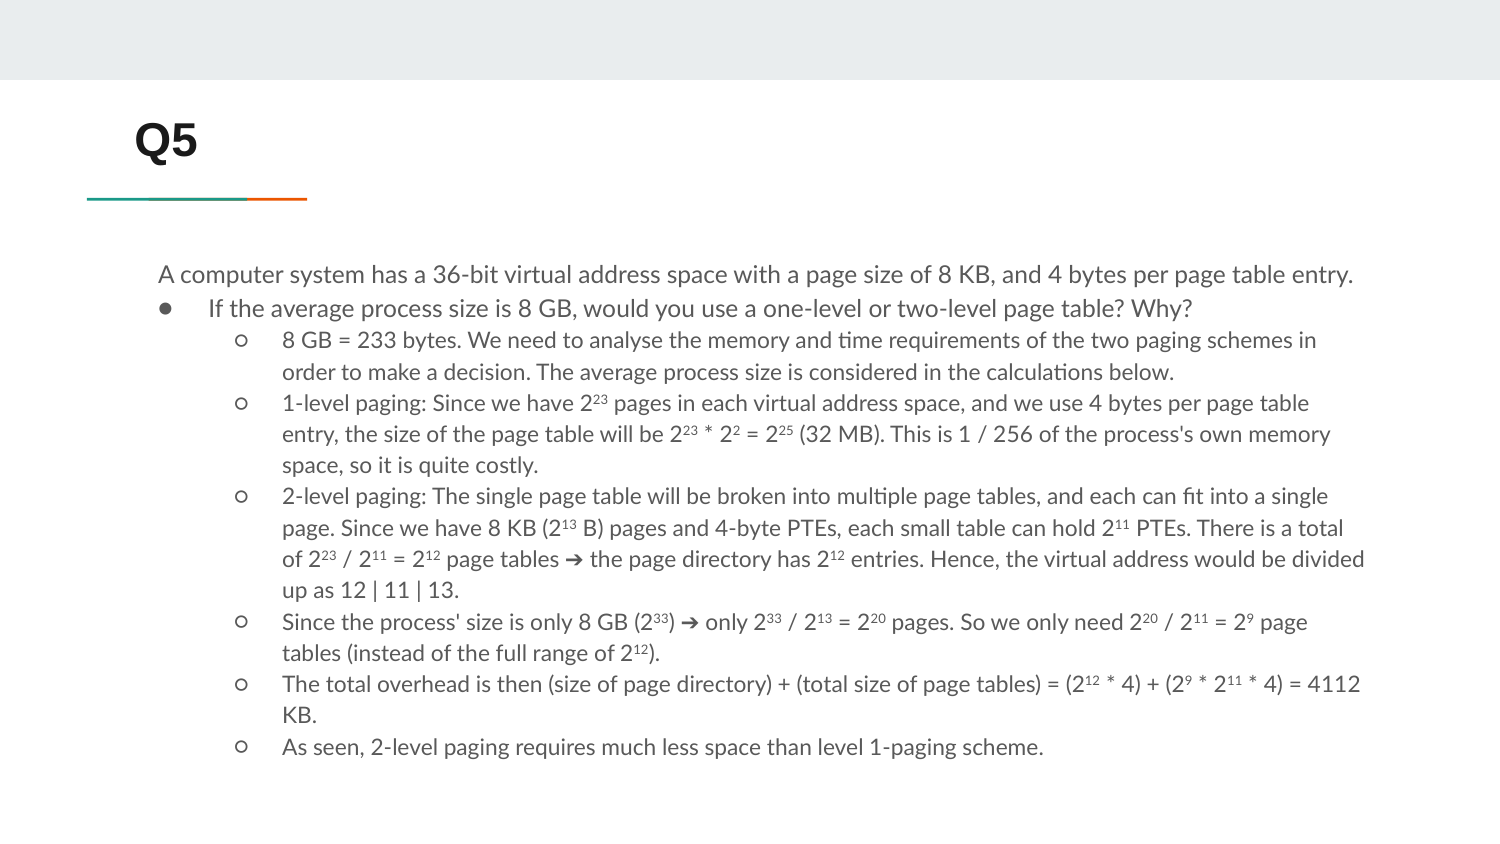

# Q5
A computer system has a 36-bit virtual address space with a page size of 8 KB, and 4 bytes per page table entry.
If the average process size is 8 GB, would you use a one-level or two-level page table? Why?
8 GB = 233 bytes. We need to analyse the memory and time requirements of the two paging schemes in order to make a decision. The average process size is considered in the calculations below.
1-level paging: Since we have 223 pages in each virtual address space, and we use 4 bytes per page table entry, the size of the page table will be 223 * 22 = 225 (32 MB). This is 1 / 256 of the process's own memory space, so it is quite costly.
2-level paging: The single page table will be broken into multiple page tables, and each can fit into a single page. Since we have 8 KB (213 B) pages and 4-byte PTEs, each small table can hold 211 PTEs. There is a total of 223 / 211 = 212 page tables ➔ the page directory has 212 entries. Hence, the virtual address would be divided up as 12 | 11 | 13.
Since the process' size is only 8 GB (233) ➔ only 233 / 213 = 220 pages. So we only need 220 / 211 = 29 page tables (instead of the full range of 212).
The total overhead is then (size of page directory) + (total size of page tables) = (212 * 4) + (29 * 211 * 4) = 4112 KB.
As seen, 2-level paging requires much less space than level 1-paging scheme.